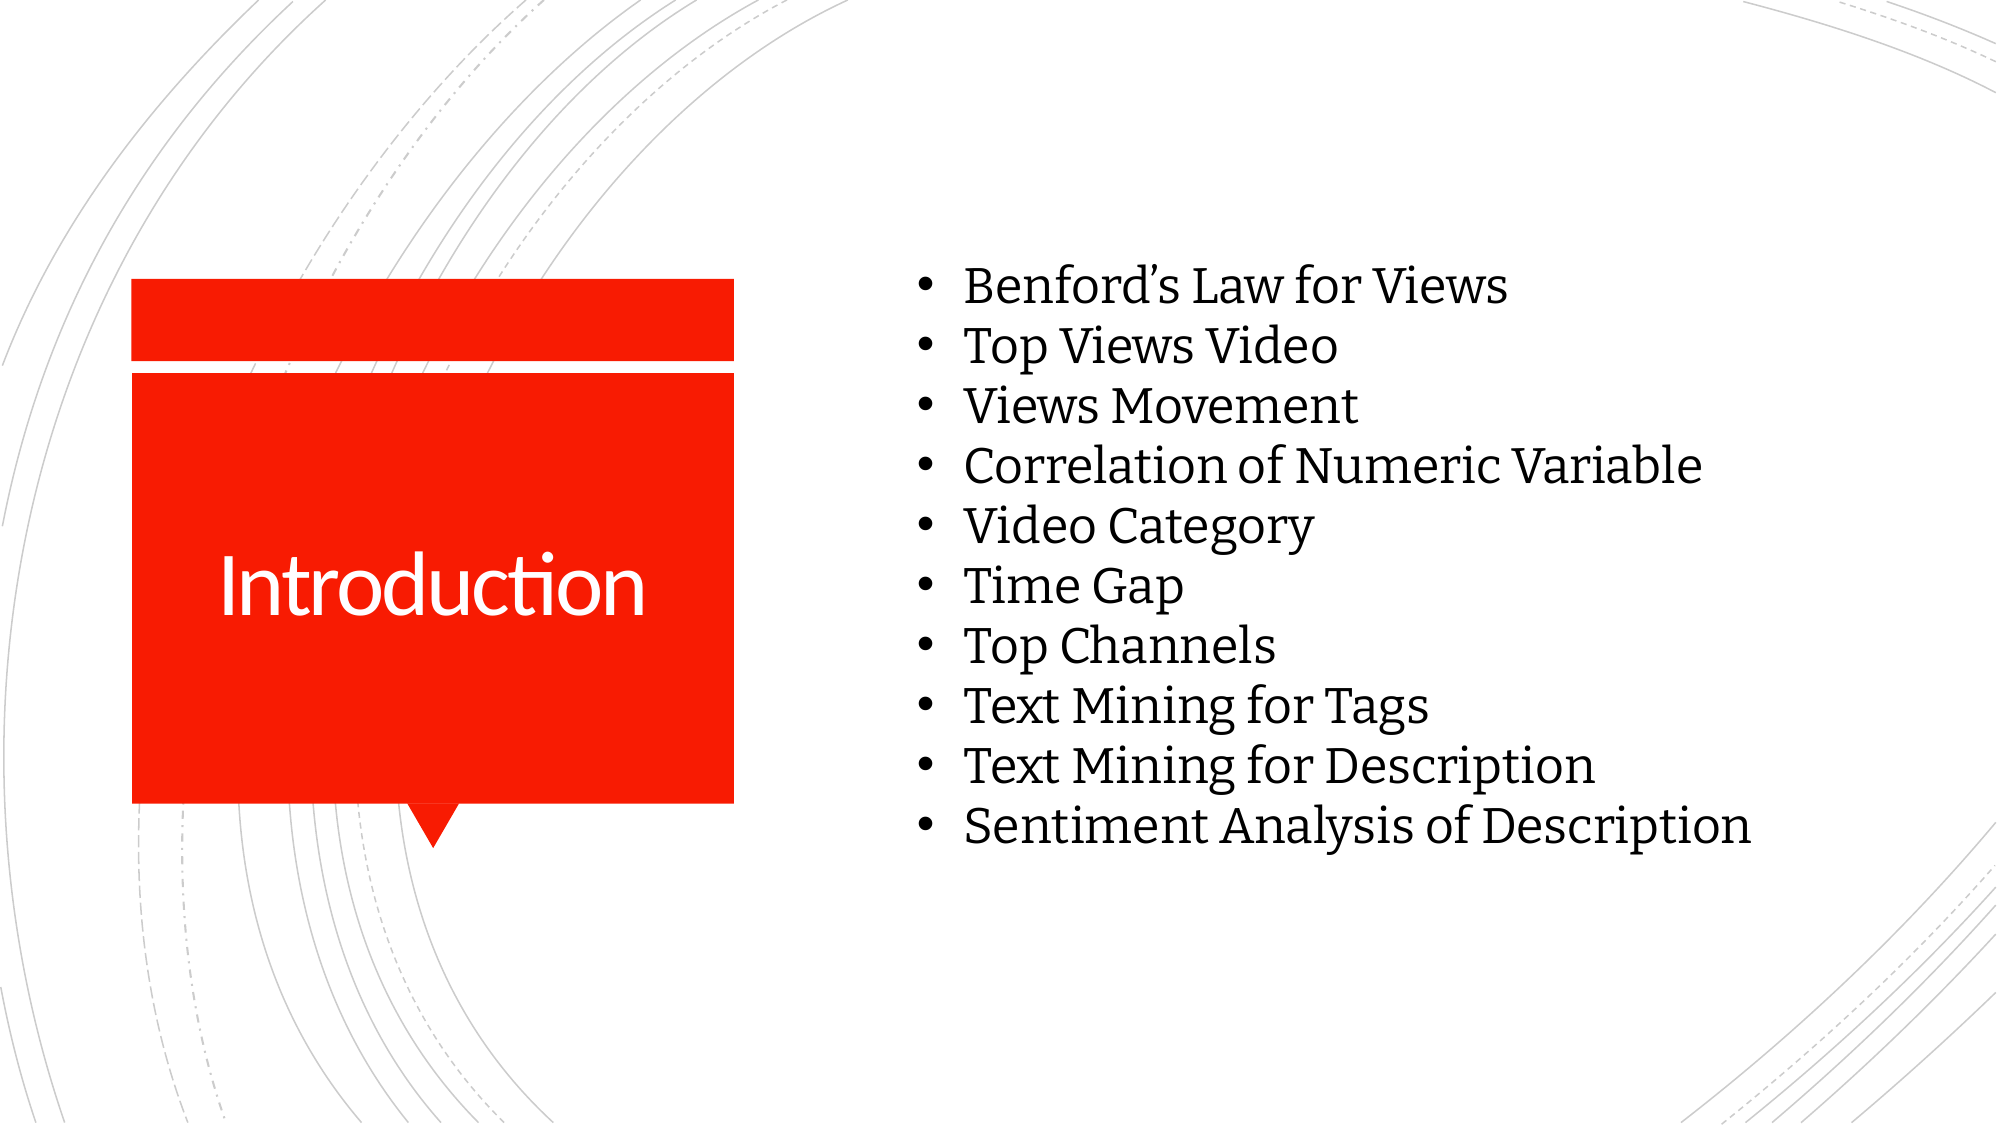

Benford’s Law for Views
Top Views Video
Views Movement
Correlation of Numeric Variable
Video Category
Time Gap
Top Channels
Text Mining for Tags
Text Mining for Description
Sentiment Analysis of Description

# Introduction